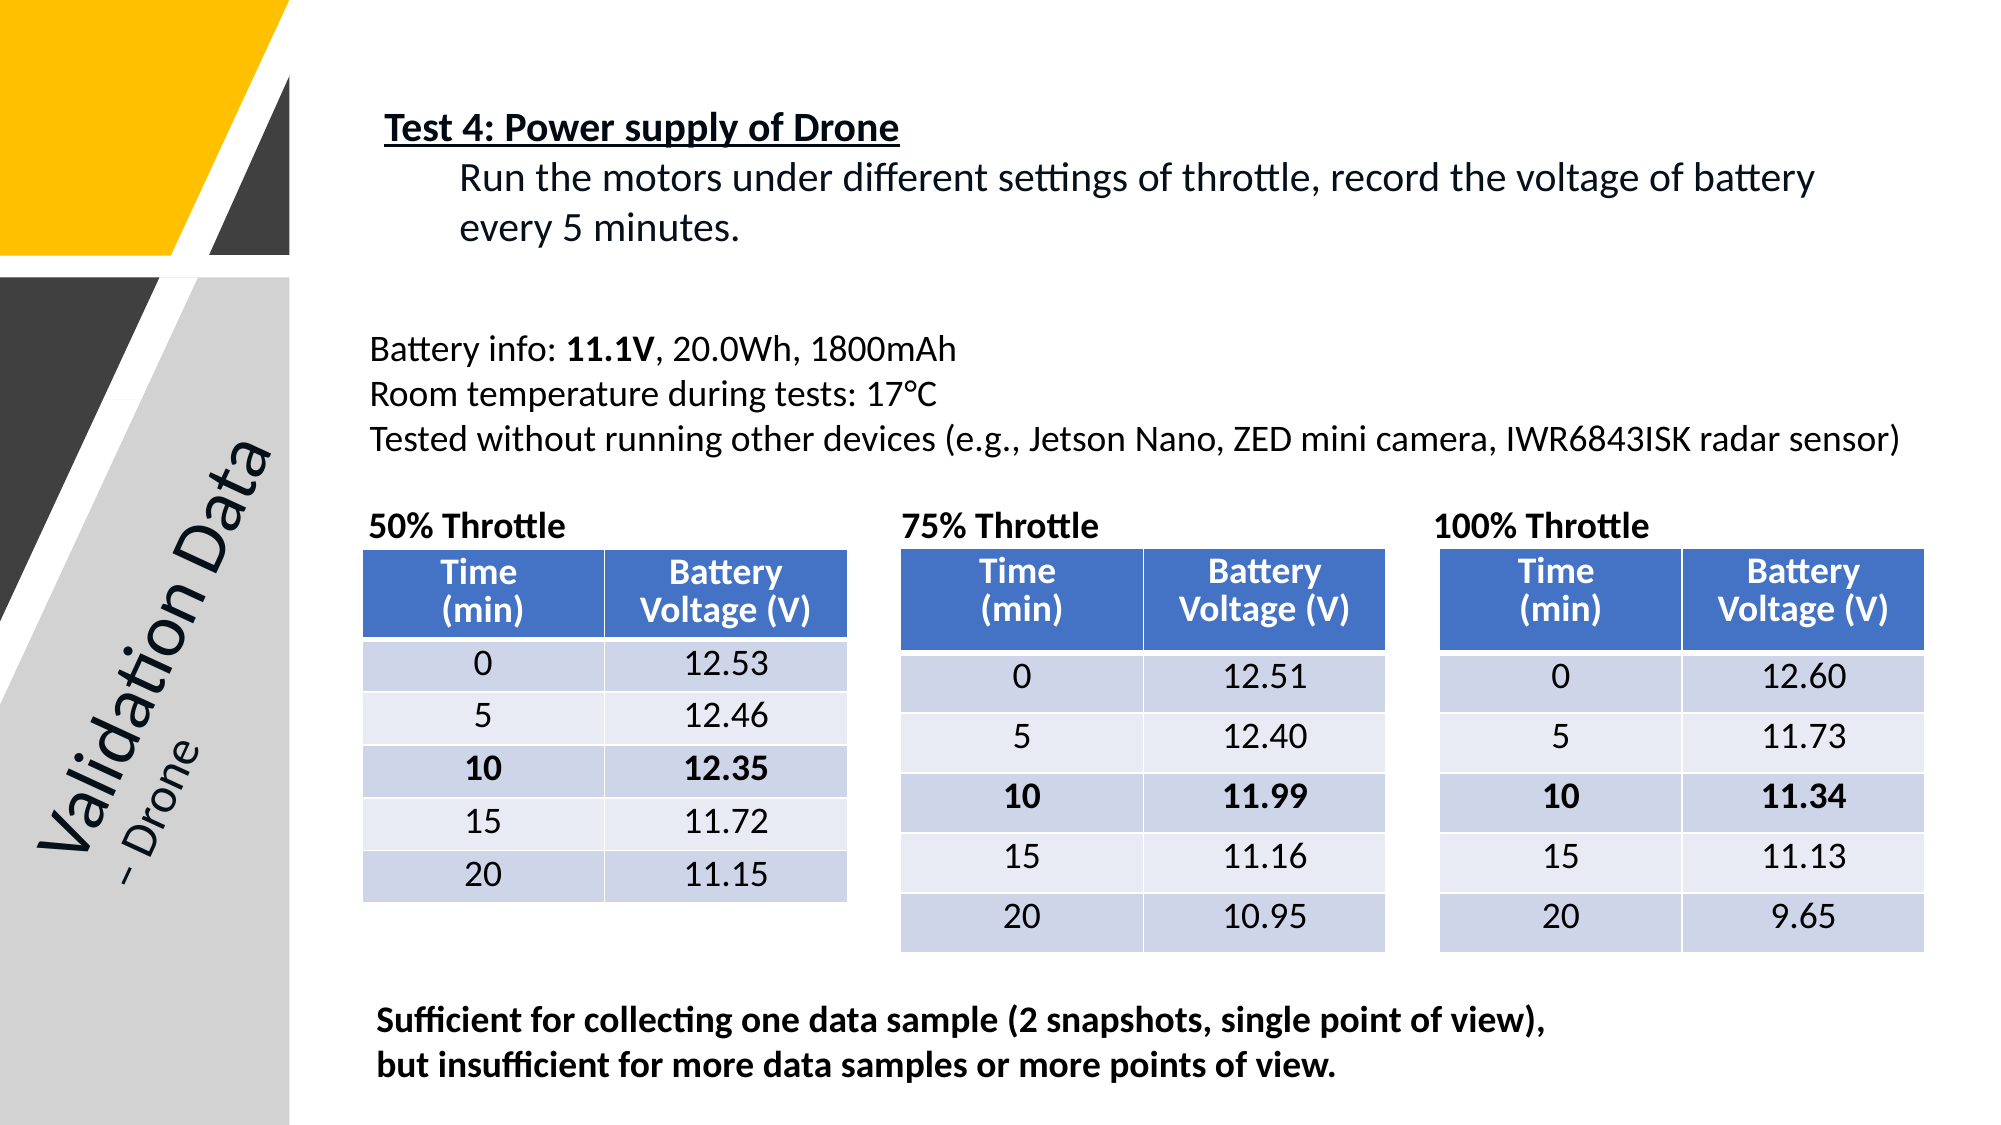

Test 4: Power supply of Drone
Run the motors under different settings of throttle, record the voltage of battery every 5 minutes.

Battery info: 11.1V, 20.0Wh, 1800mAh
Room temperature during tests: 17°C
Tested without running other devices (e.g., Jetson Nano, ZED mini camera, IWR6843ISK radar sensor)
50% Throttle
75% Throttle
100% Throttle
Validation Data
– Drone
| Time (min) | Battery Voltage (V) |
| --- | --- |
| 0 | 12.51 |
| 5 | 12.40 |
| 10 | 11.99 |
| 15 | 11.16 |
| 20 | 10.95 |
| Time (min) | Battery Voltage (V) |
| --- | --- |
| 0 | 12.60 |
| 5 | 11.73 |
| 10 | 11.34 |
| 15 | 11.13 |
| 20 | 9.65 |
| Time (min) | Battery Voltage (V) |
| --- | --- |
| 0 | 12.53 |
| 5 | 12.46 |
| 10 | 12.35 |
| 15 | 11.72 |
| 20 | 11.15 |
Sufficient for collecting one data sample (2 snapshots, single point of view),
but insufficient for more data samples or more points of view.